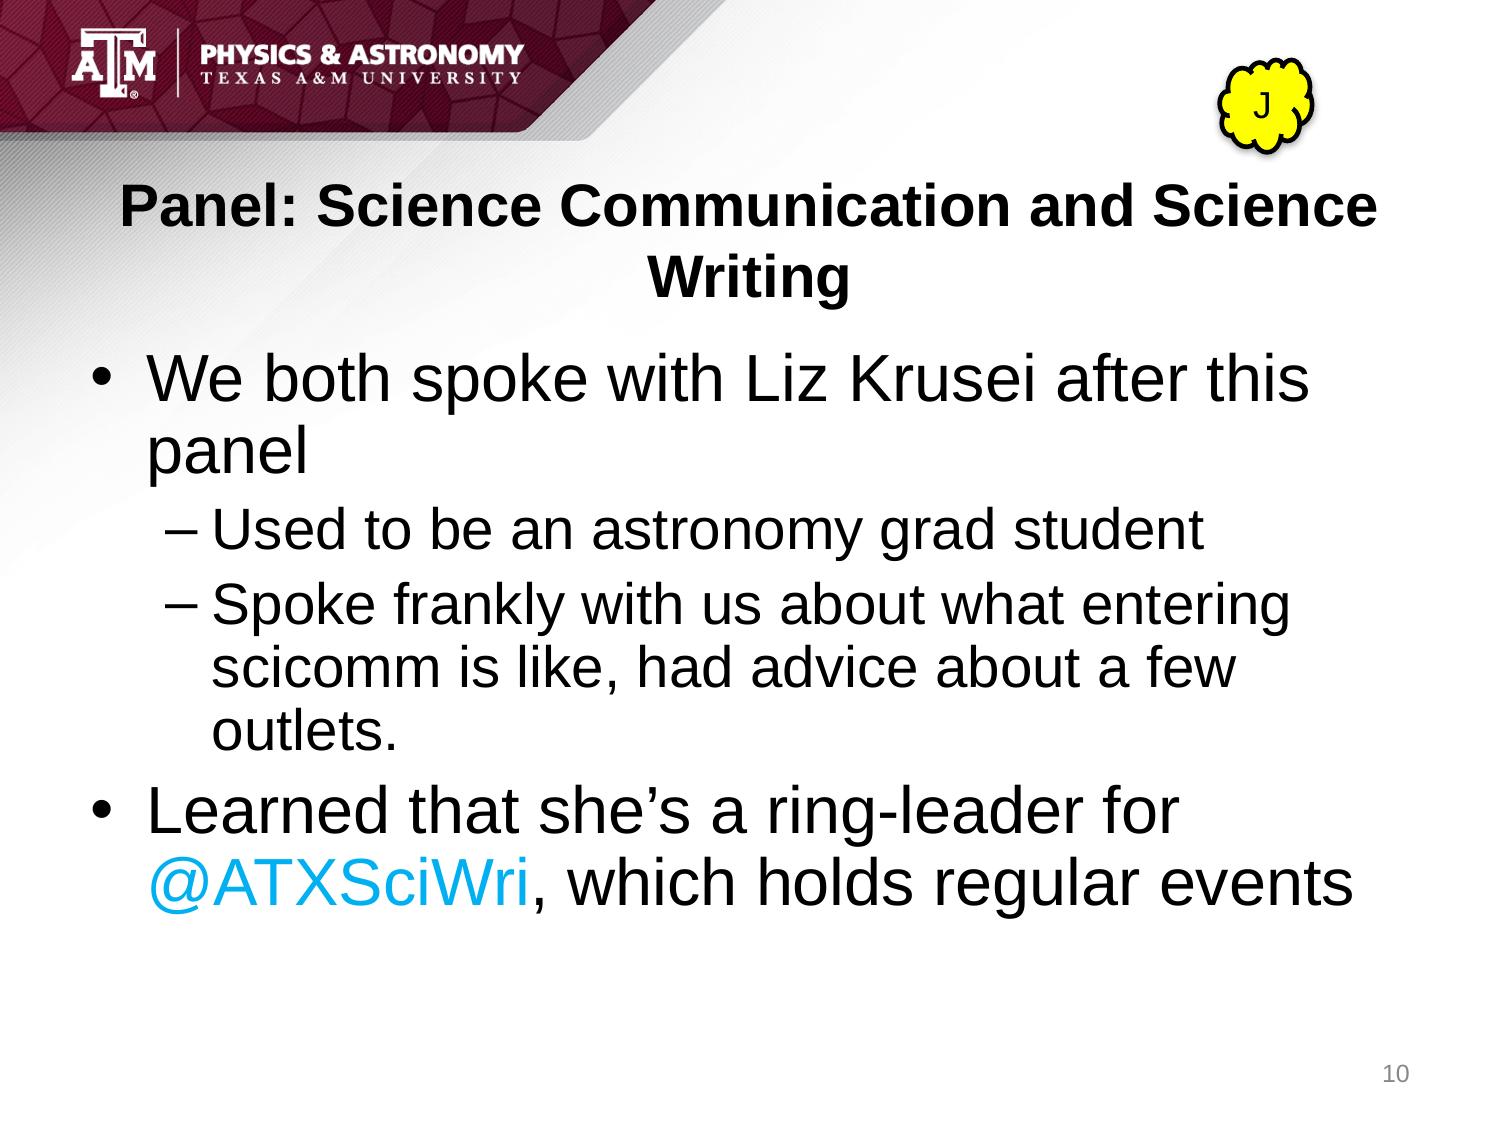

J
# Panel: Science Communication and Science Writing
We both spoke with Liz Krusei after this panel
Used to be an astronomy grad student
Spoke frankly with us about what entering scicomm is like, had advice about a few outlets.
Learned that she’s a ring-leader for @ATXSciWri, which holds regular events
10